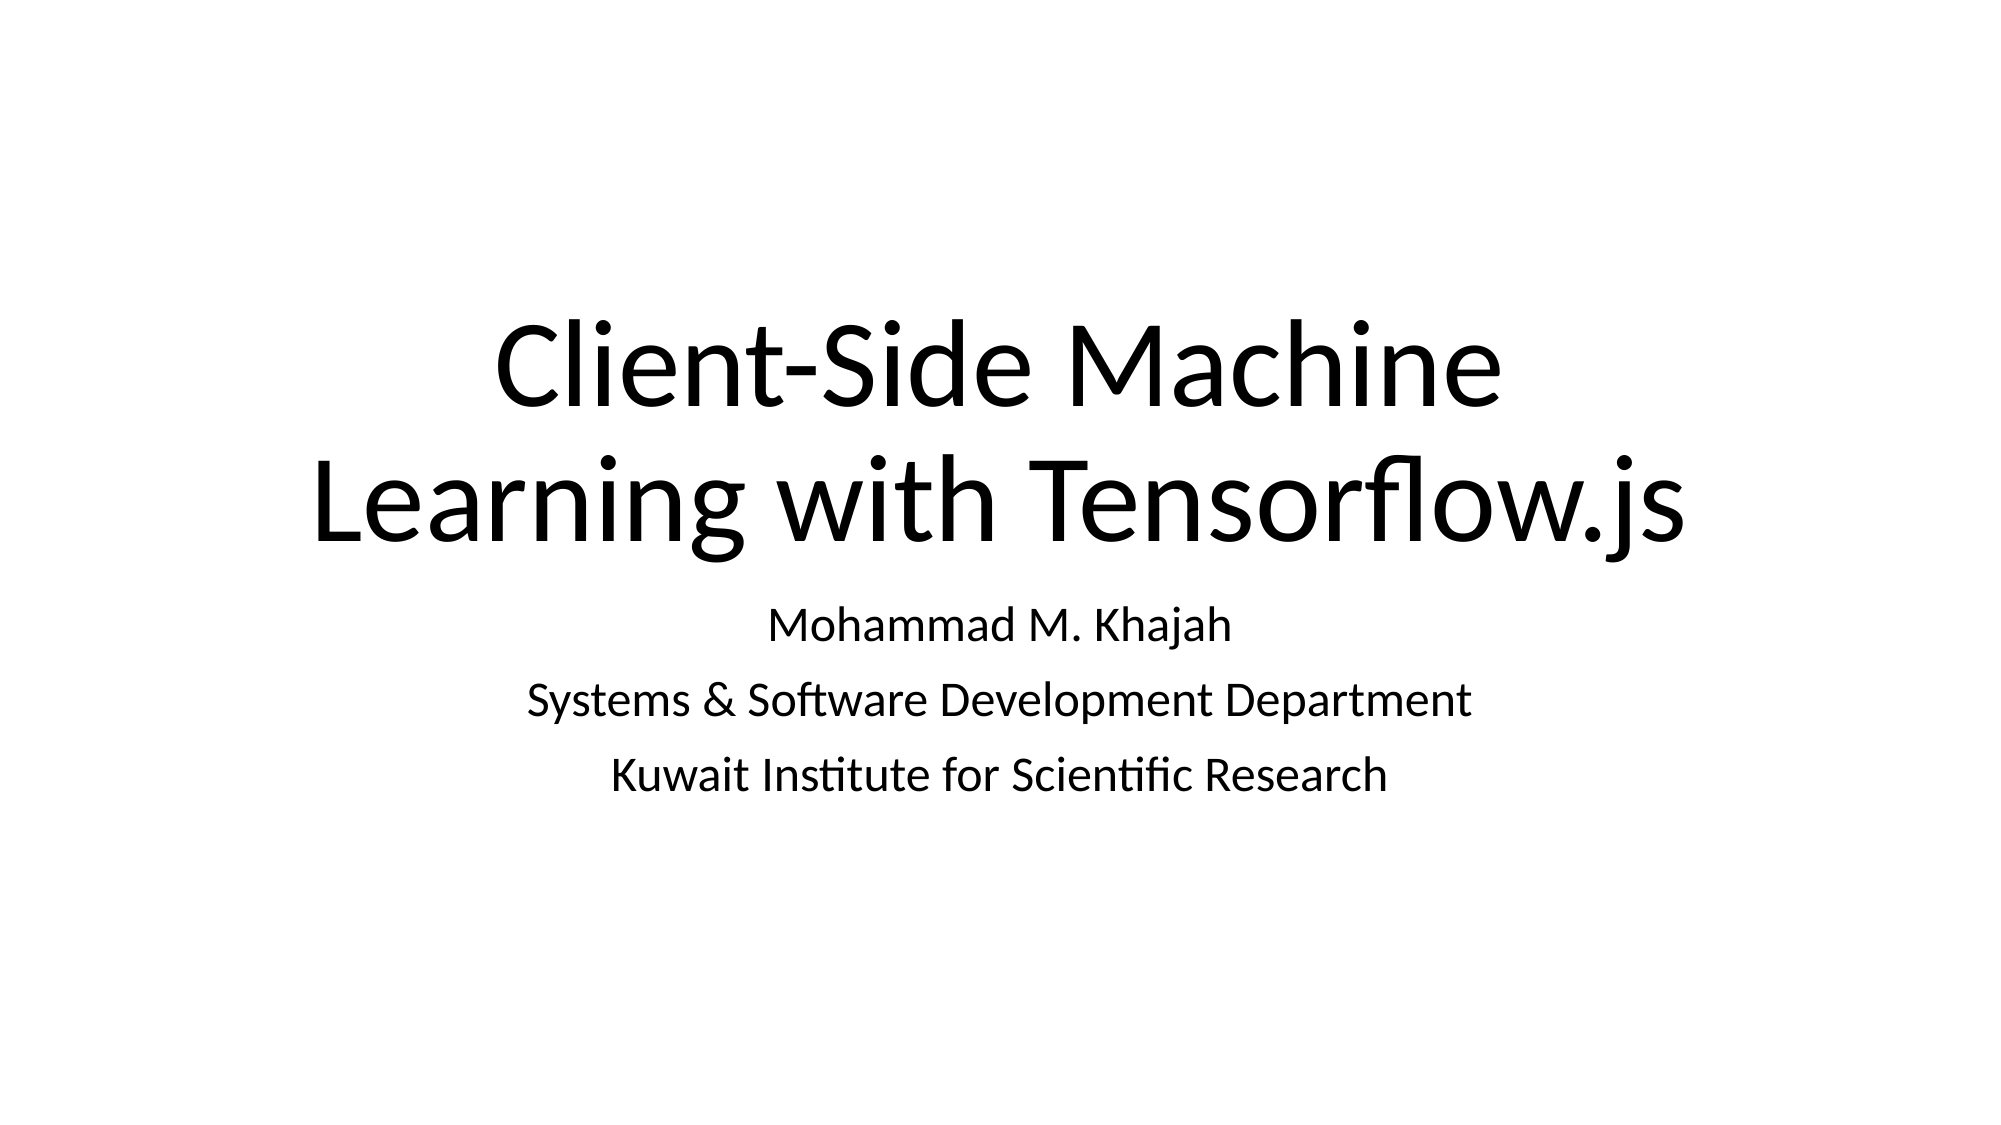

# Client-Side Machine Learning with Tensorflow.js
Mohammad M. Khajah
Systems & Software Development Department
Kuwait Institute for Scientific Research